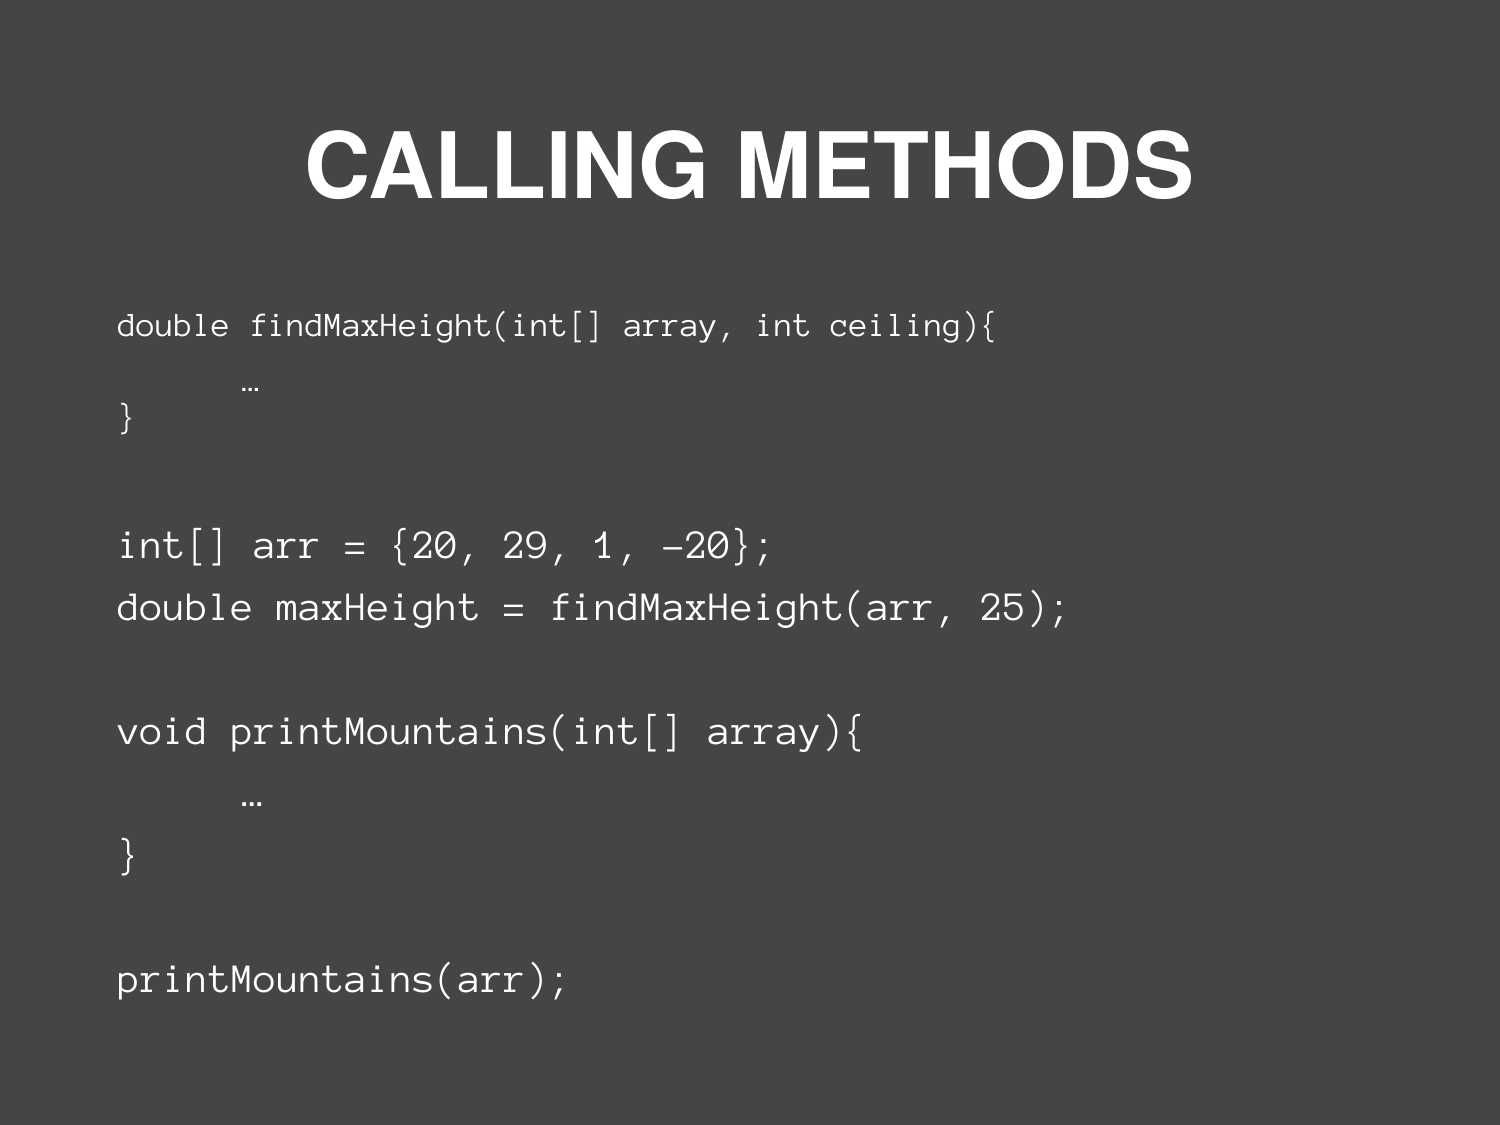

# Calling Methods
double findMaxHeight(int[] array, int ceiling){
	…
}

int[] arr = {20, 29, 1, -20};
double maxHeight = findMaxHeight(arr, 25);

void printMountains(int[] array){
	…
}

printMountains(arr);